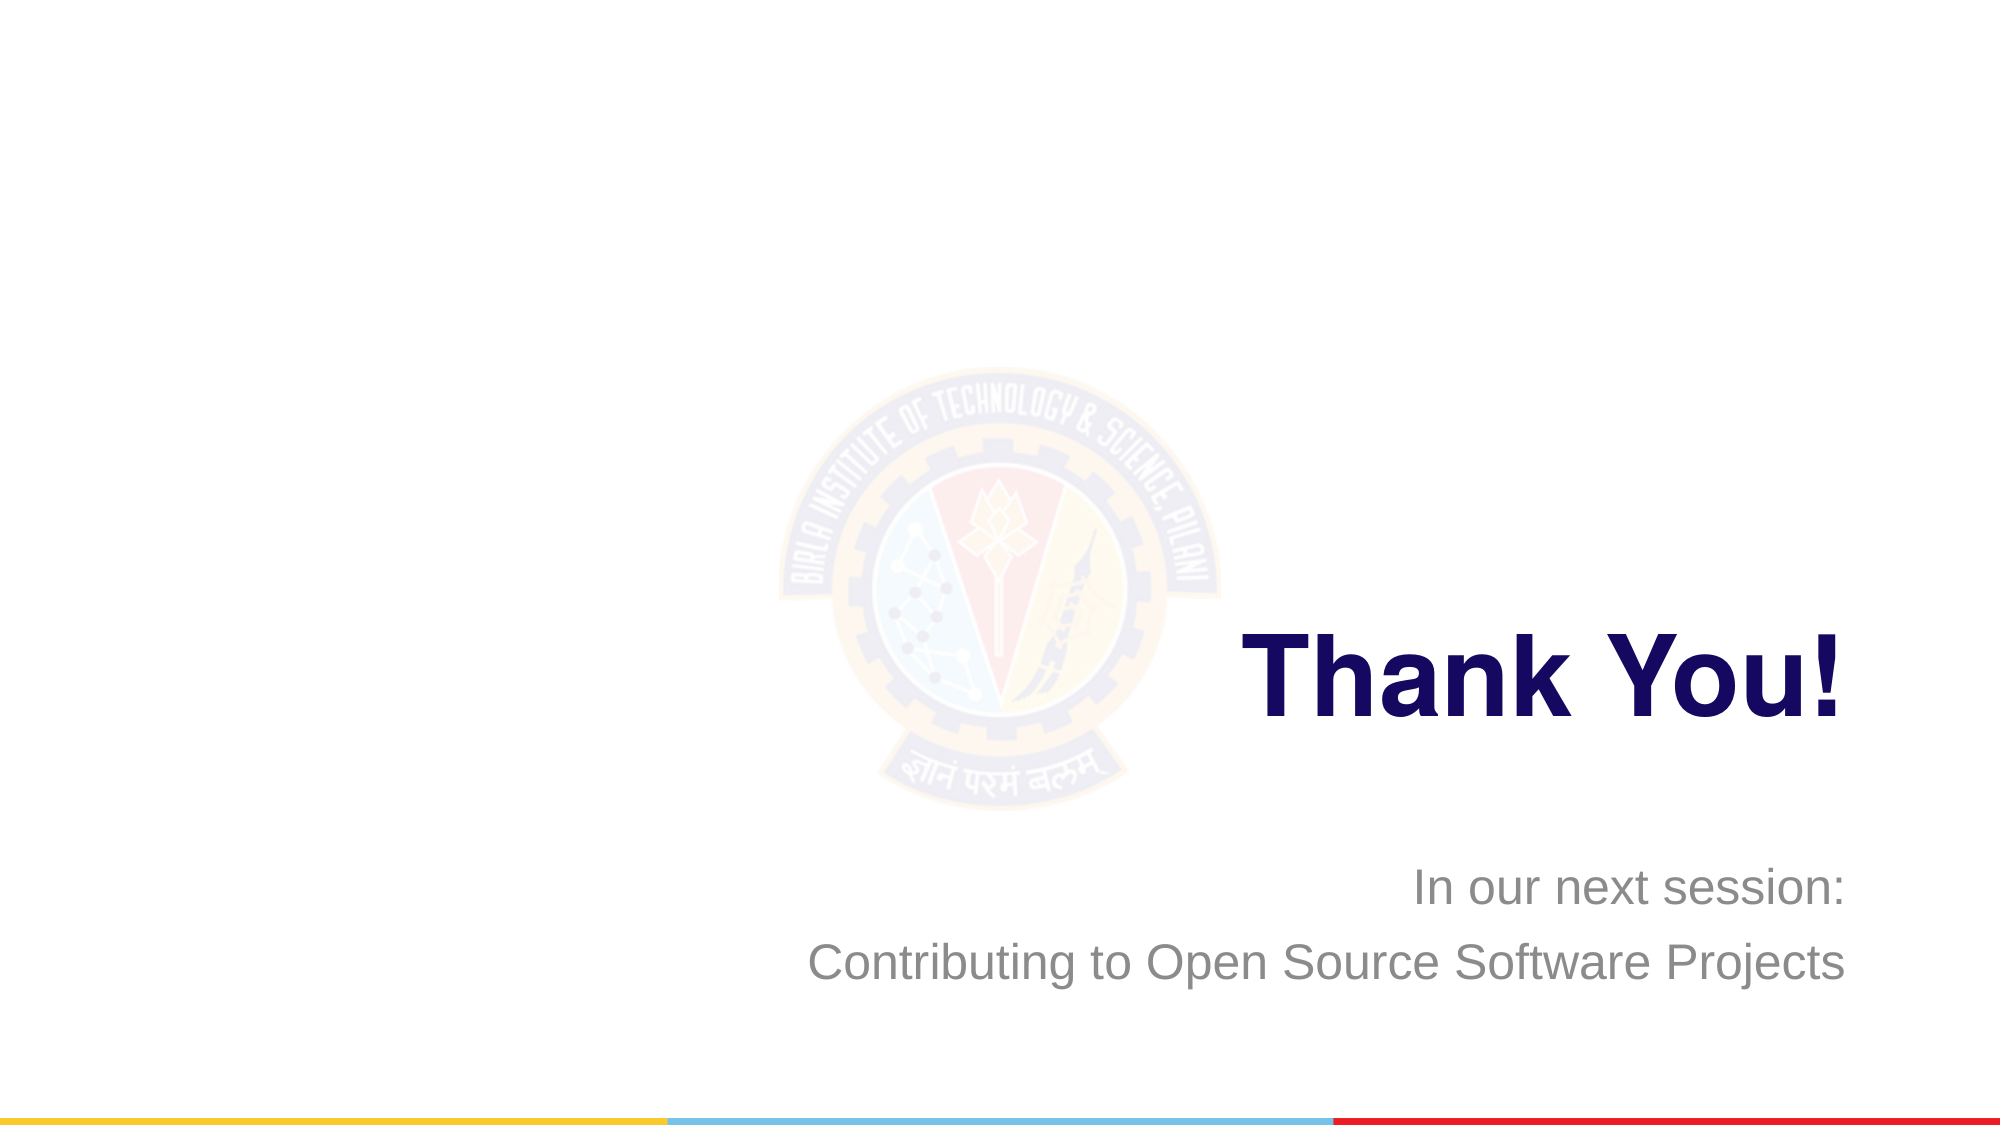

# Thank You!
In our next session:
Contributing to Open Source Software Projects